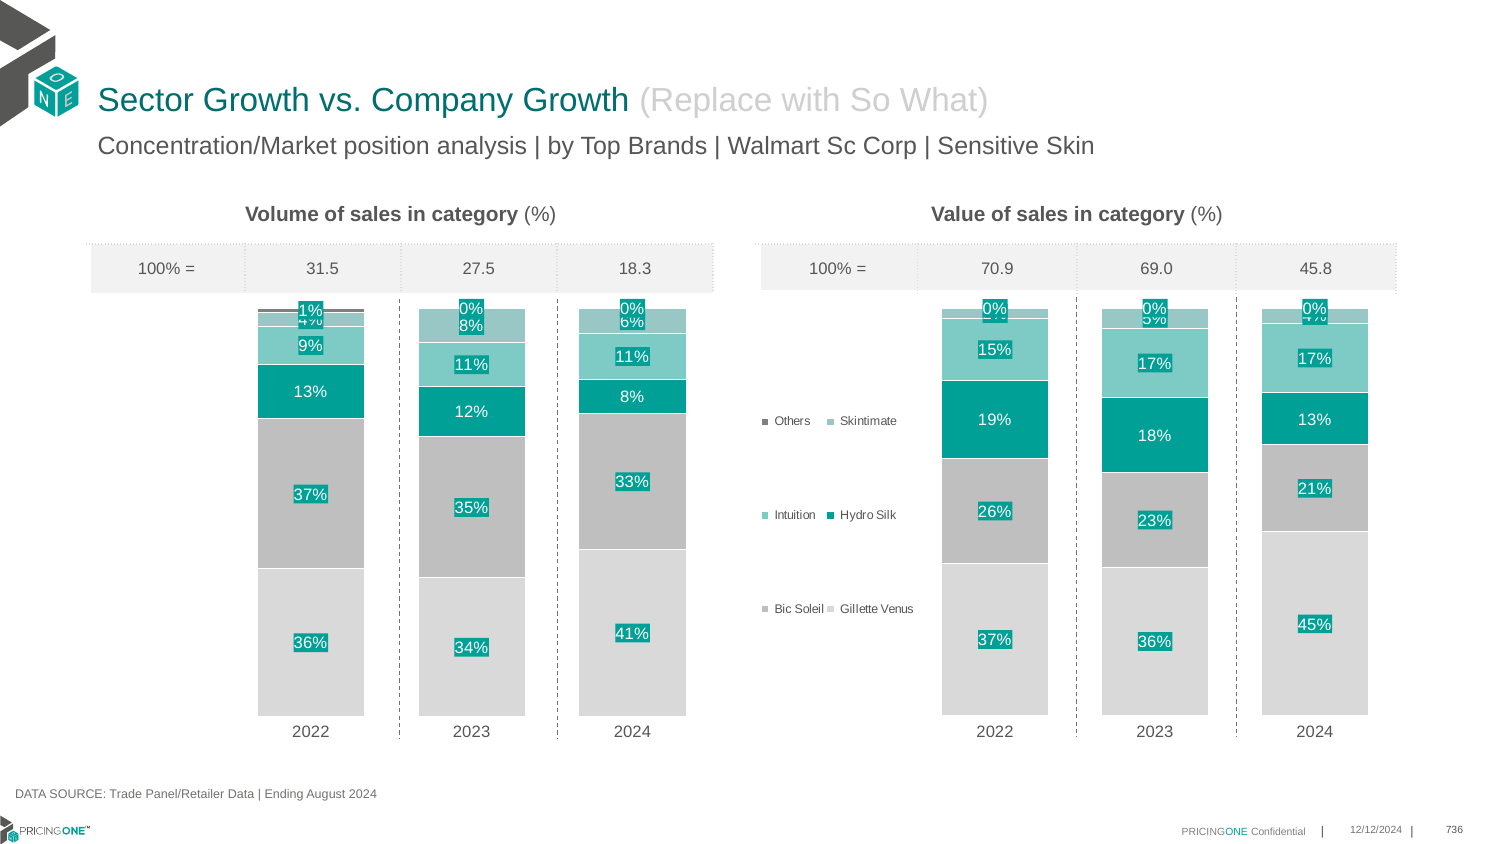

# Sector Growth vs. Company Growth (Replace with So What)
Concentration/Market position analysis | by Top Brands | Walmart Sc Corp | Sensitive Skin
| Volume of sales in category (%) |  |  |  |
| --- | --- | --- | --- |
| 100% = | 31.5 | 27.5 | 18.3 |
| Value of sales in category (%) |  |  |  |
| --- | --- | --- | --- |
| 100% = | 70.9 | 69.0 | 45.8 |

### Chart

| Category | Gillette Venus | Bic Soleil | Hydro Silk | Intuition | Skintimate | Others |
|---|---|---|---|---|---|---|
| 2022 | 0.3617478571969001 | 0.3668704297940709 | 0.13398452972775704 | 0.09158885011218681 | 0.035067804832457306 | 0.010740528336627834 |
| 2023 | 0.3392583128115792 | 0.3457393417584429 | 0.12319810385906022 | 0.10676153436609888 | 0.08498986679631733 | 5.284040850148313e-05 |
| 2024 | 0.40913509663825554 | 0.332265591923674 | 0.08397244658284458 | 0.11248387721411388 | 0.062125702483045775 | 1.728515806620653e-05 |

### Chart

| Category | Gillette Venus | Bic Soleil | Hydro Silk | Intuition | Skintimate | Others |
|---|---|---|---|---|---|---|
| 2022 | 0.3742298701213033 | 0.2565893580125954 | 0.19110475852410874 | 0.15268641474459205 | 0.02407714229543681 | 0.001312456301963699 |
| 2023 | 0.3648837356153948 | 0.23122379128378365 | 0.18390924134453504 | 0.17057540566358187 | 0.04939705528812004 | 1.0770804584611091e-05 |
| 2024 | 0.4512316003235018 | 0.21344358858603582 | 0.1272570147302567 | 0.17116209949435993 | 0.0369007663674385 | 4.930498407285392e-06 |
DATA SOURCE: Trade Panel/Retailer Data | Ending August 2024

12/12/2024
736